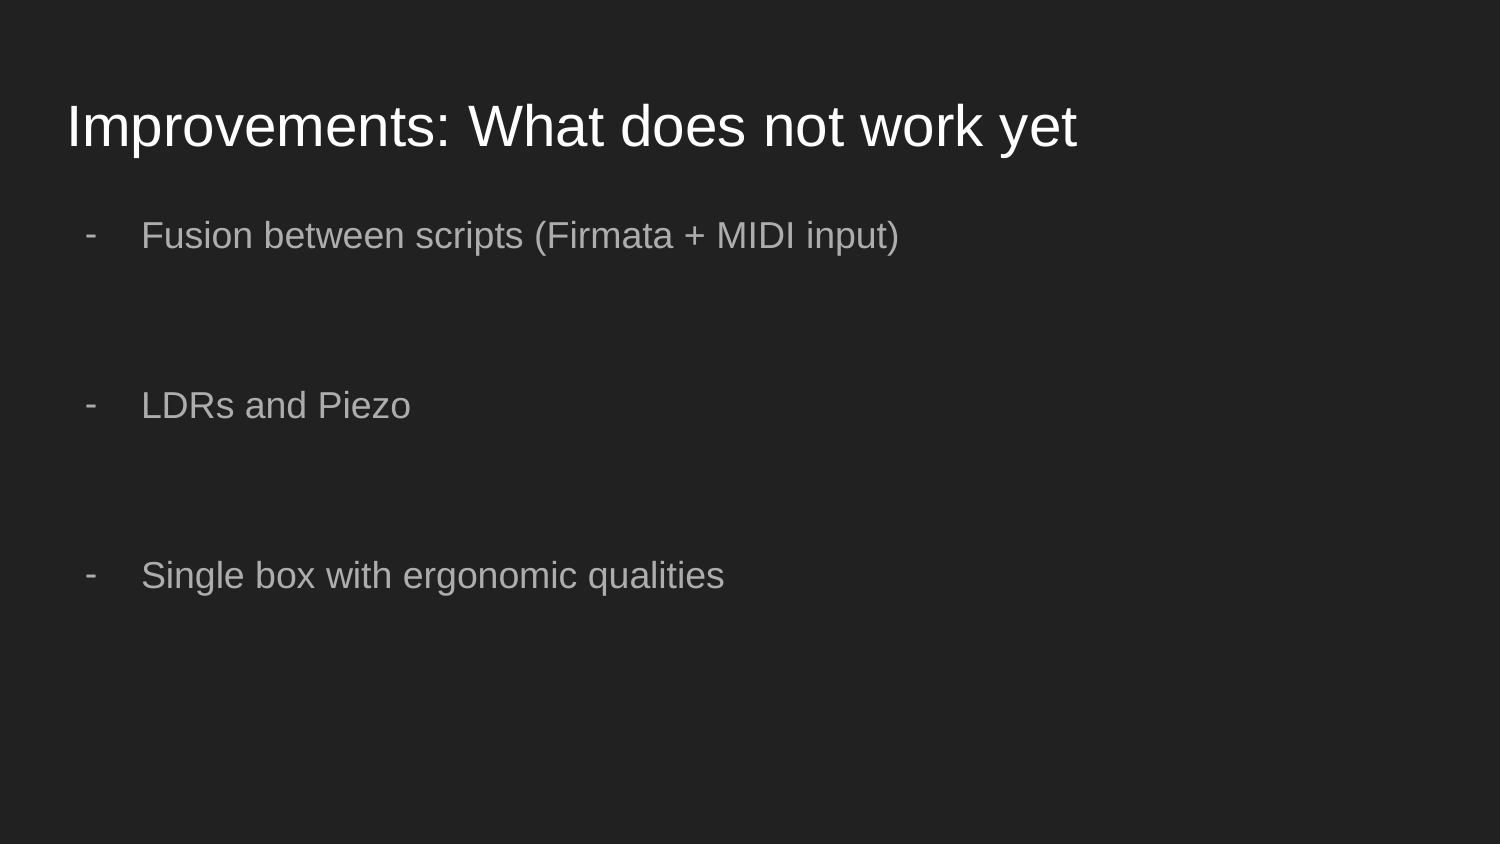

# Improvements: What does not work yet
Fusion between scripts (Firmata + MIDI input)

LDRs and Piezo

Single box with ergonomic qualities